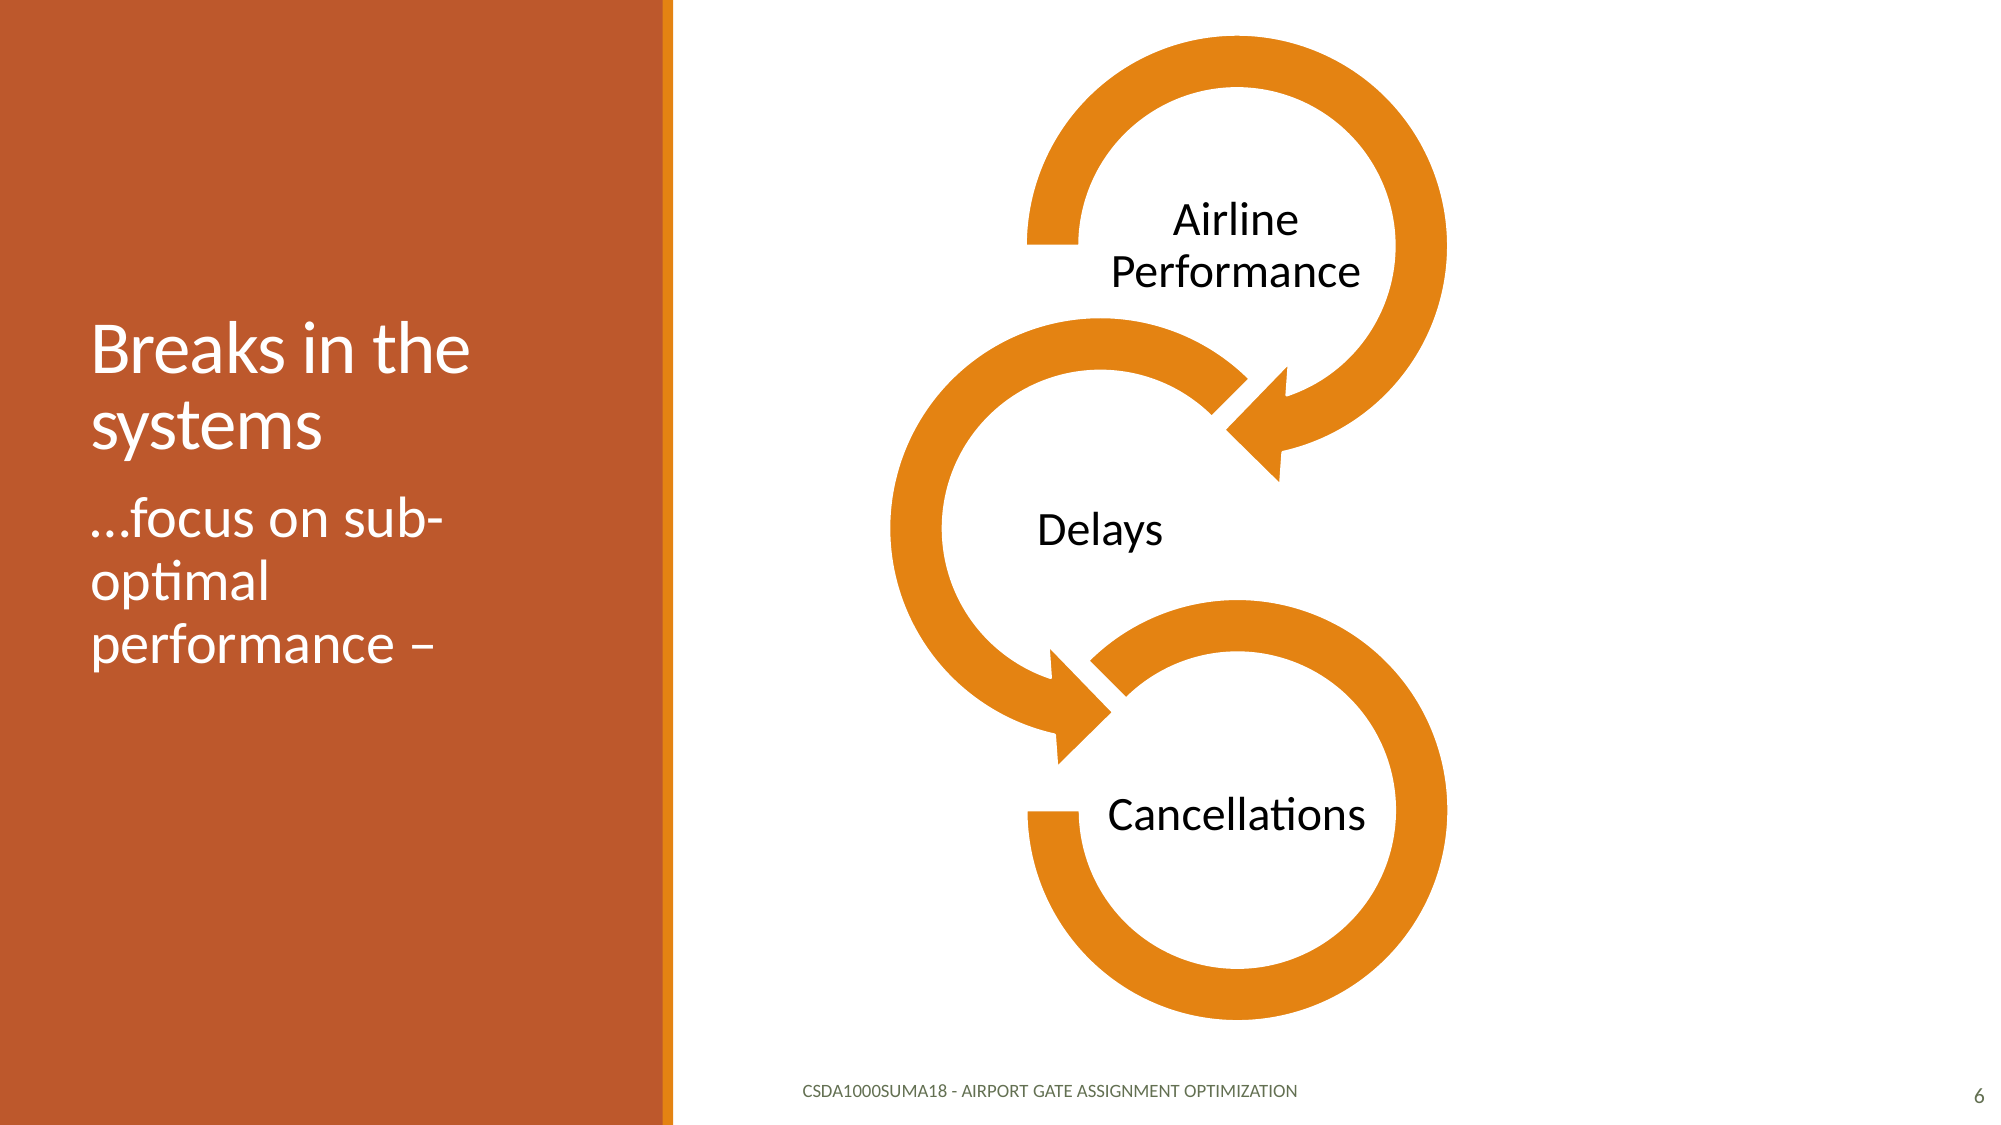

Airline Performance
Delays
Cancellations
# Breaks in the systems
…focus on sub-optimal performance –
CSDA1000SUMA18 - Airport Gate Assignment Optimization
6